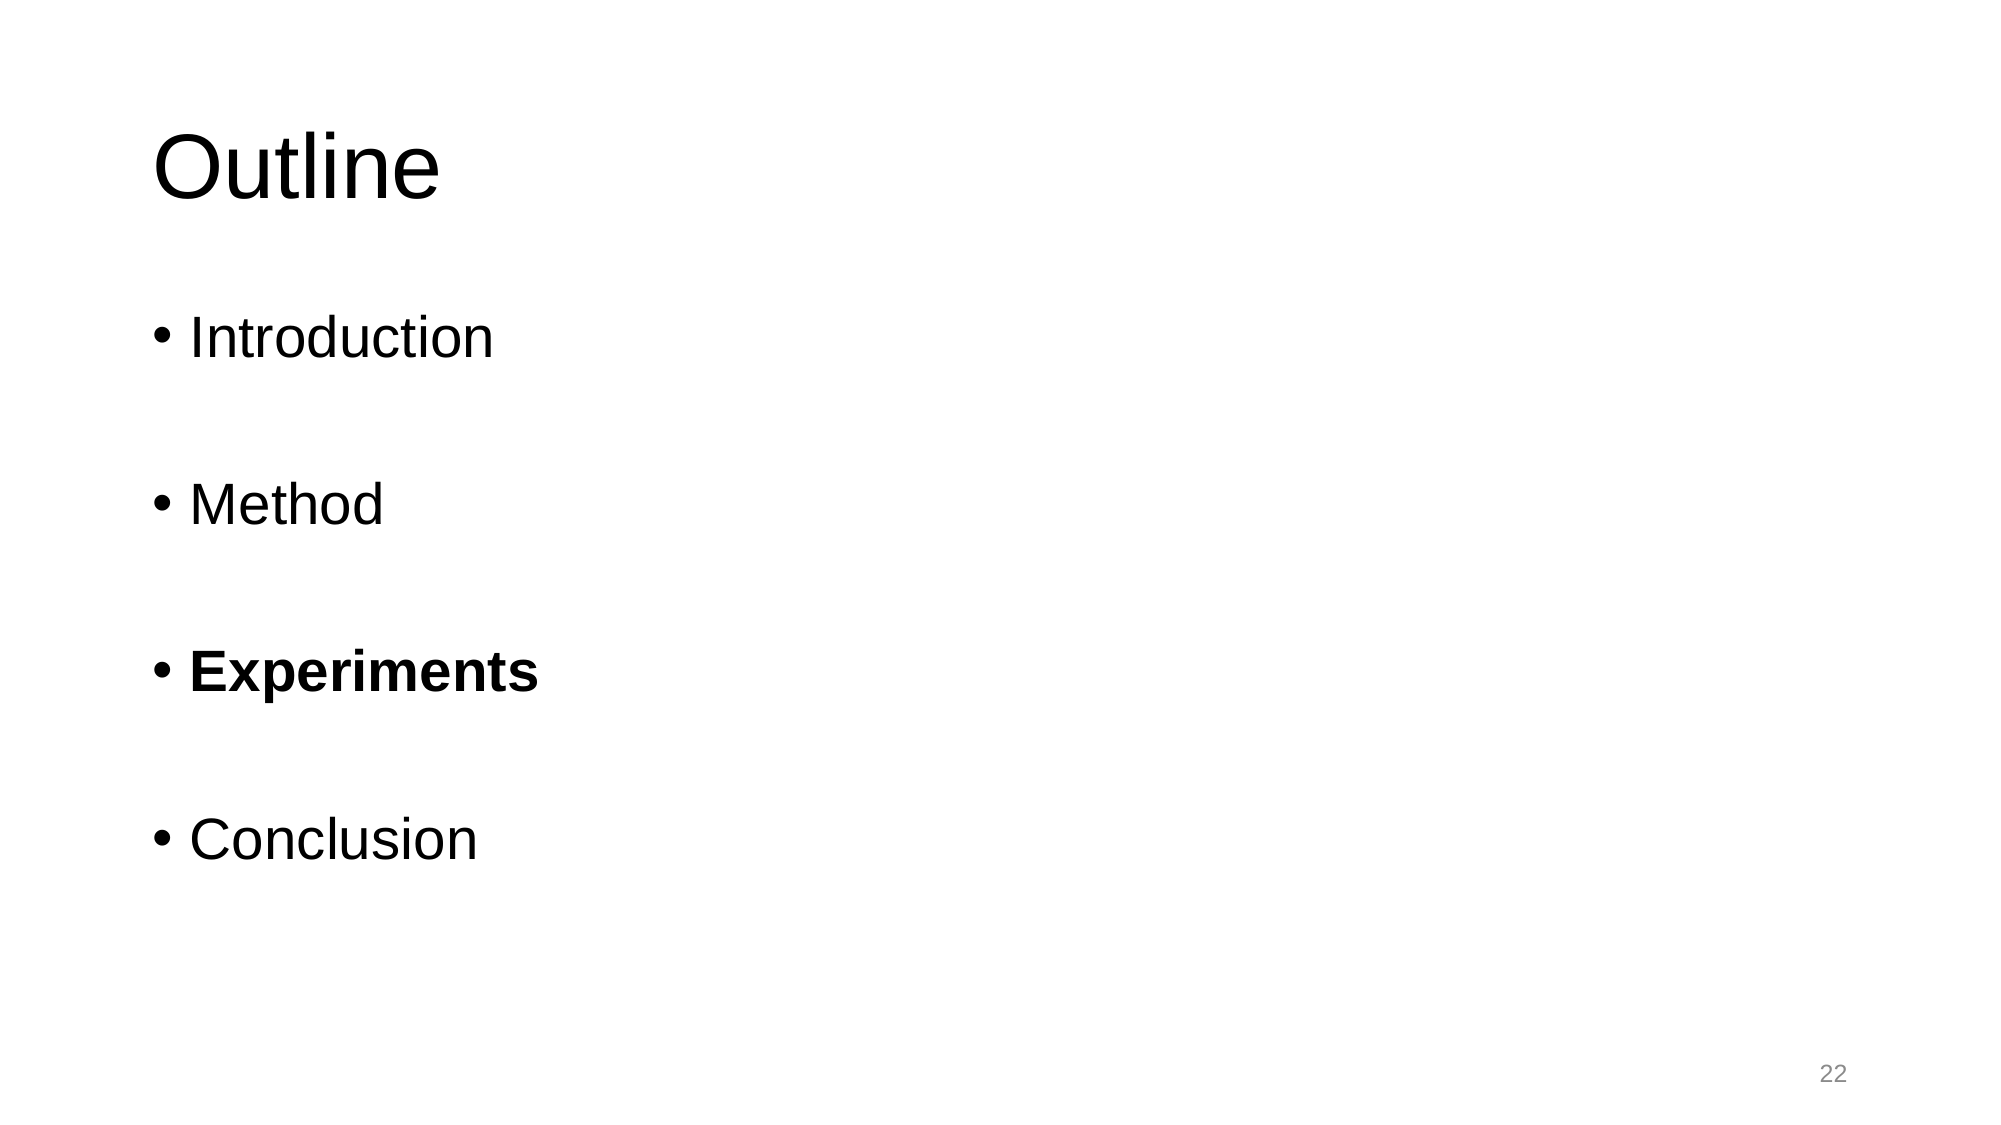

# Outline
Introduction

Method

Experiments

Conclusion

22